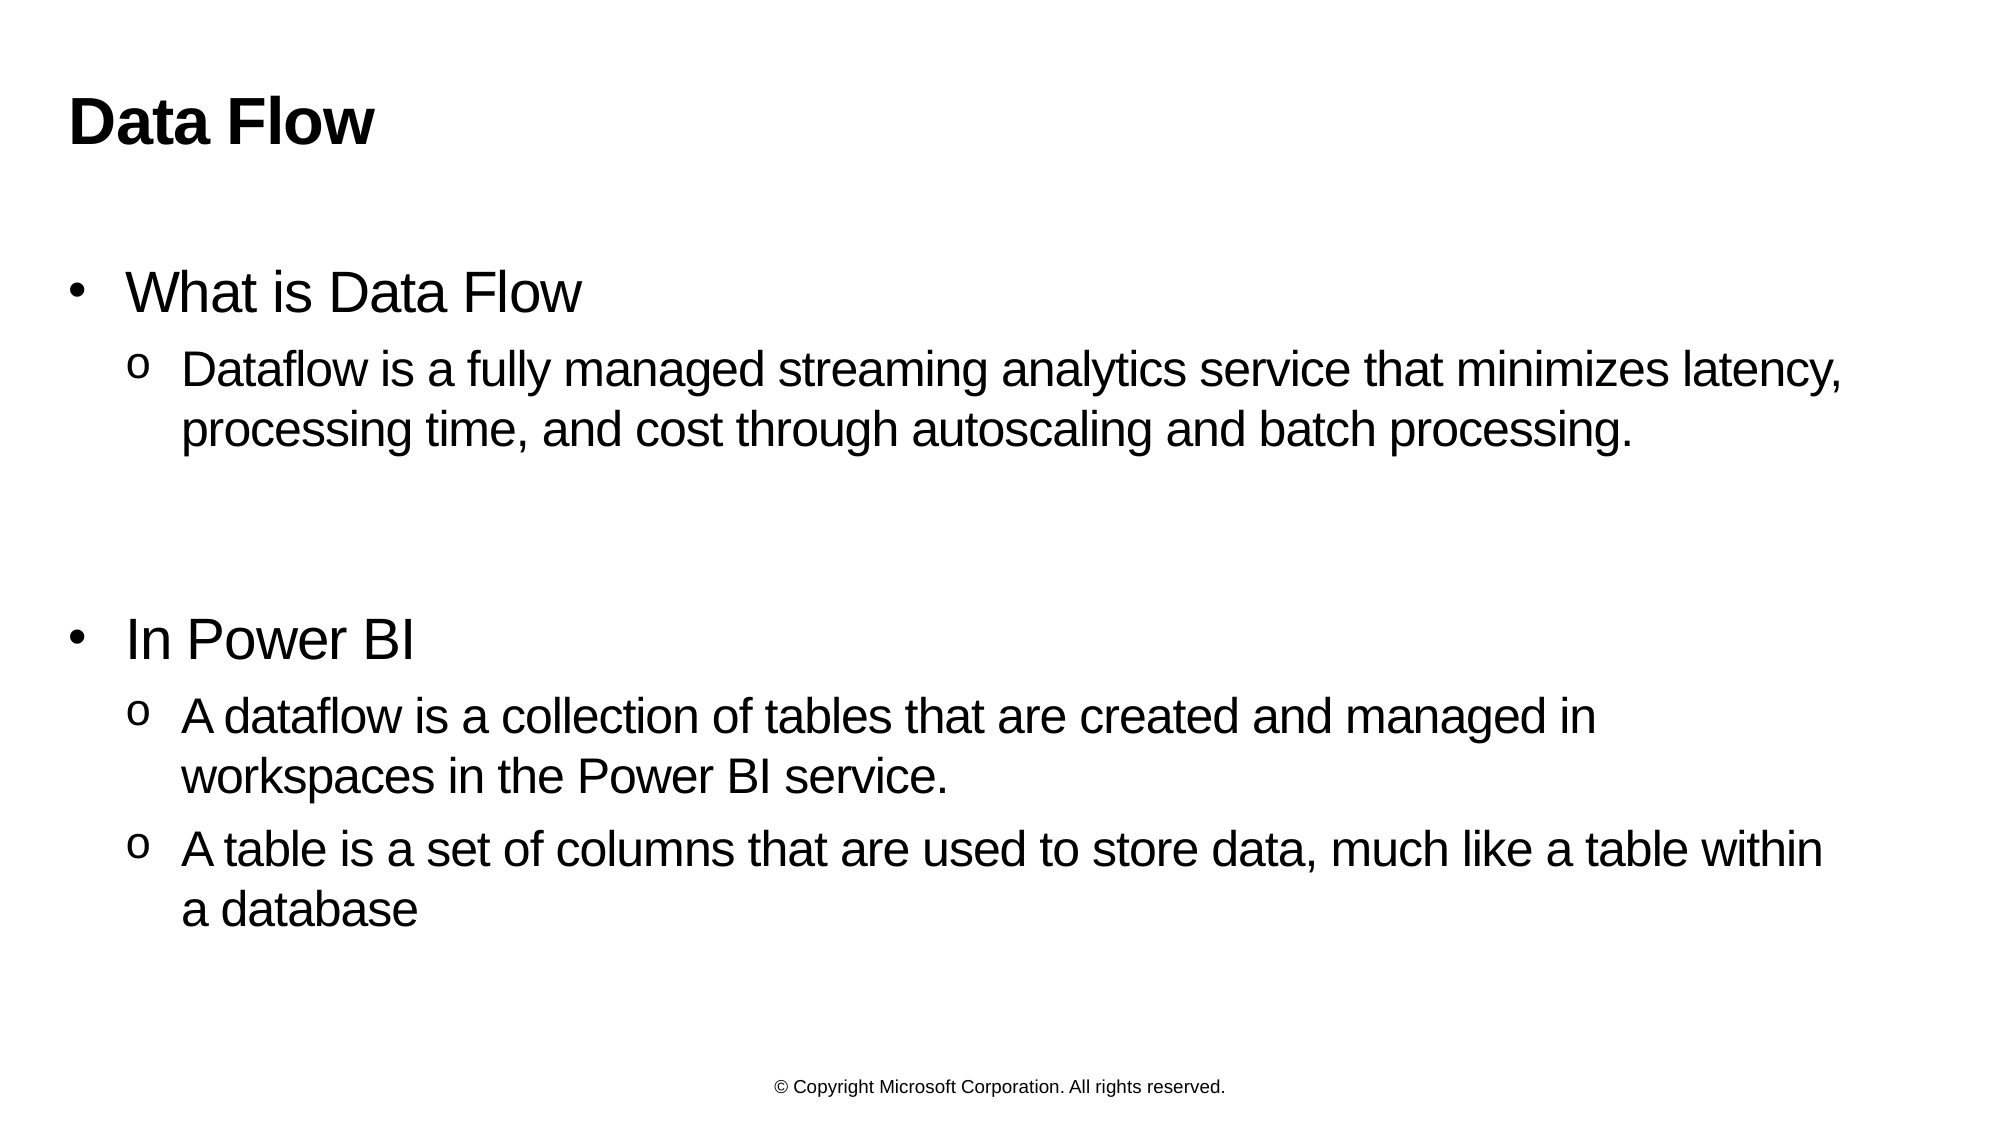

# Data Flow
What is Data Flow
Dataflow is a fully managed streaming analytics service that minimizes latency, processing time, and cost through autoscaling and batch processing.

In Power BI
A dataflow is a collection of tables that are created and managed in workspaces in the Power BI service.
A table is a set of columns that are used to store data, much like a table within a database